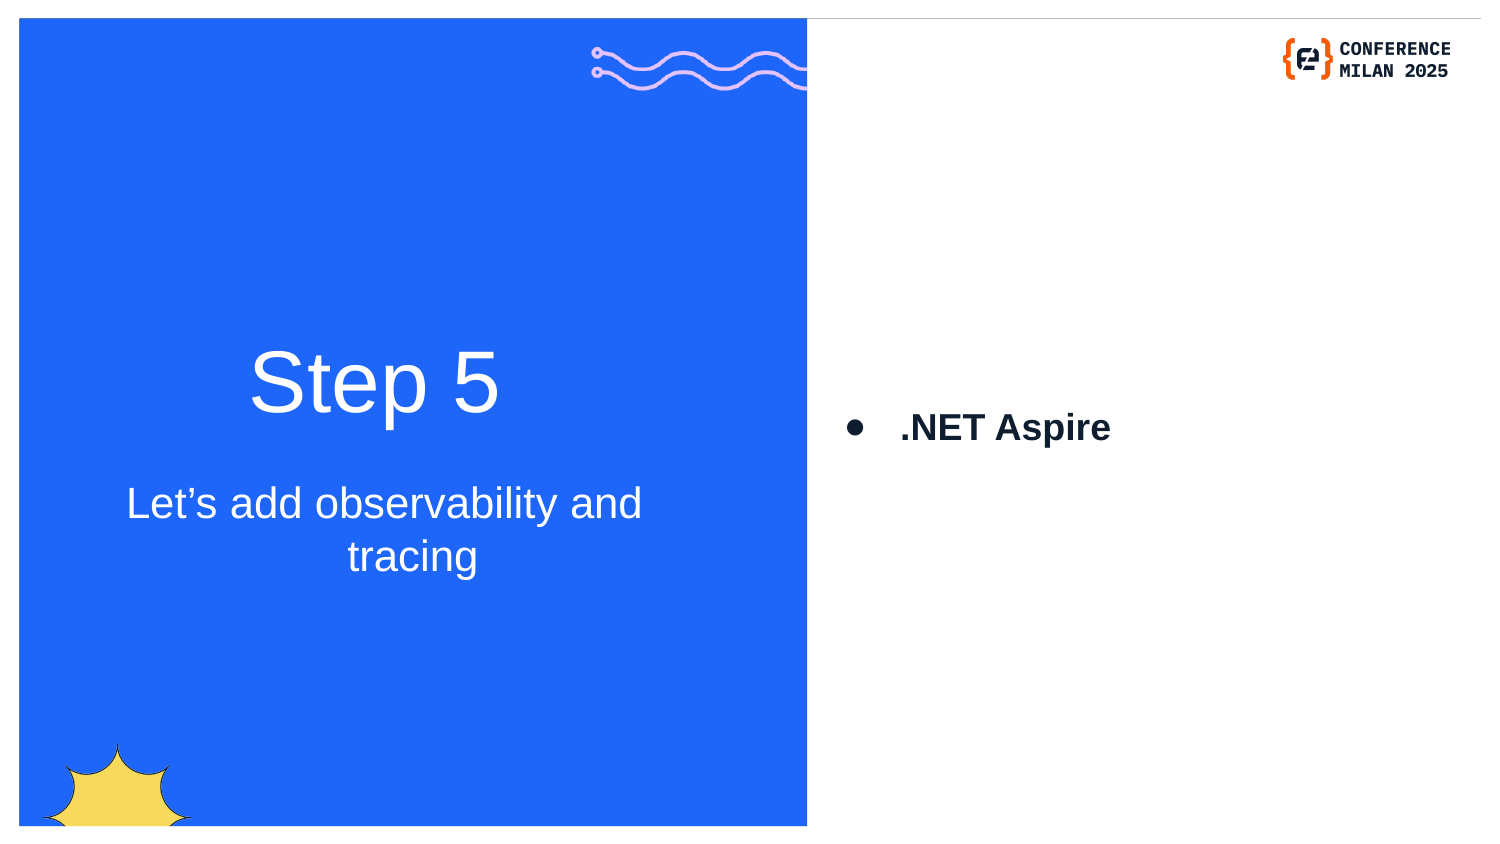

.NET Aspire
# Step 5
Let’s add observability and tracing